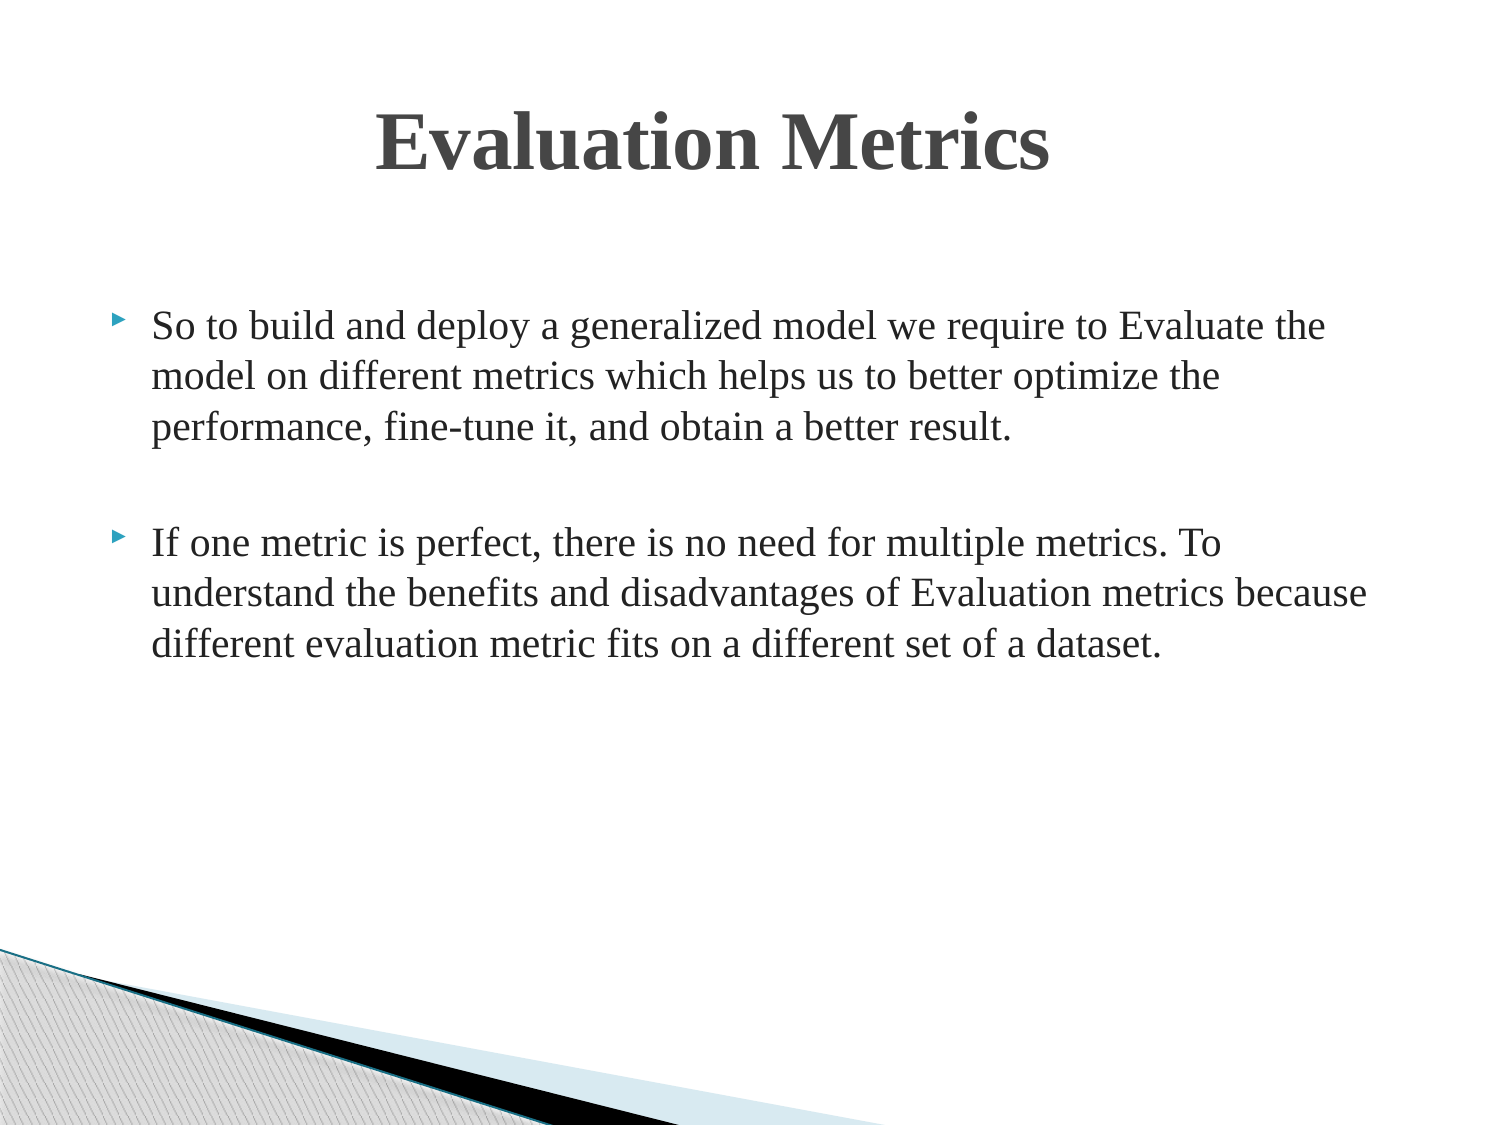

# Evaluation Metrics
So to build and deploy a generalized model we require to Evaluate the model on different metrics which helps us to better optimize the performance, fine-tune it, and obtain a better result.

If one metric is perfect, there is no need for multiple metrics. To understand the benefits and disadvantages of Evaluation metrics because different evaluation metric fits on a different set of a dataset.